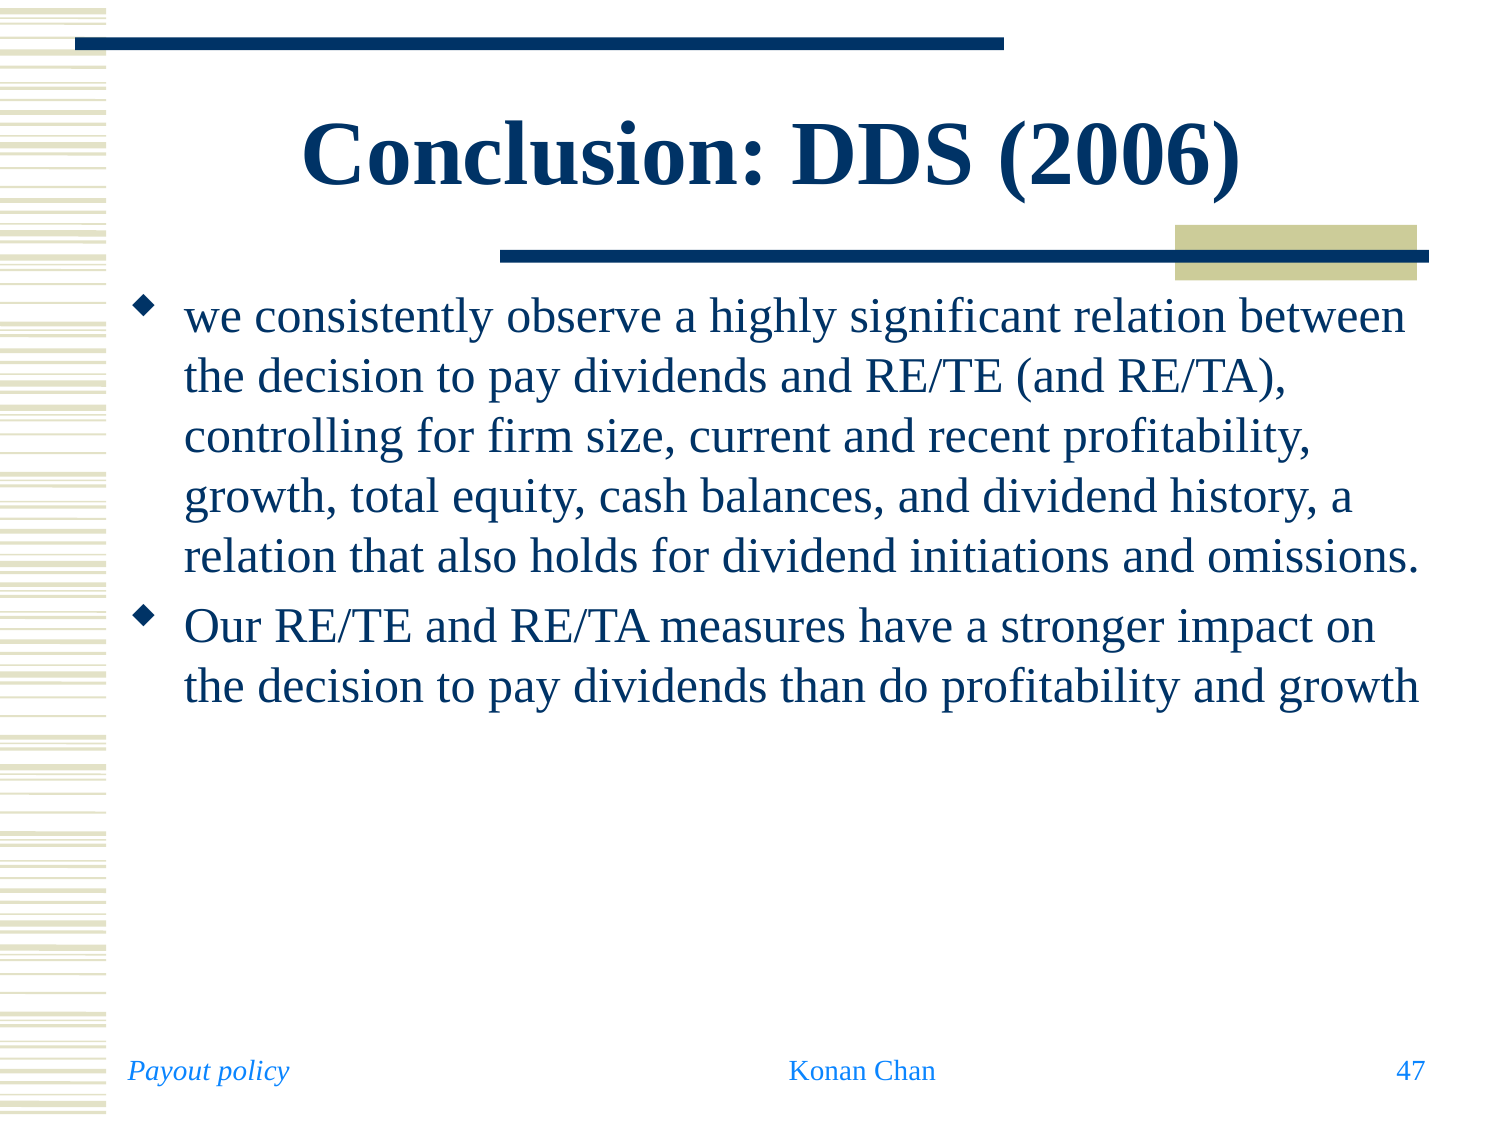

# Conclusion: DDS (2006)
we consistently observe a highly significant relation between the decision to pay dividends and RE/TE (and RE/TA), controlling for firm size, current and recent profitability, growth, total equity, cash balances, and dividend history, a relation that also holds for dividend initiations and omissions.
Our RE/TE and RE/TA measures have a stronger impact on the decision to pay dividends than do profitability and growth
Payout policy
Konan Chan
47